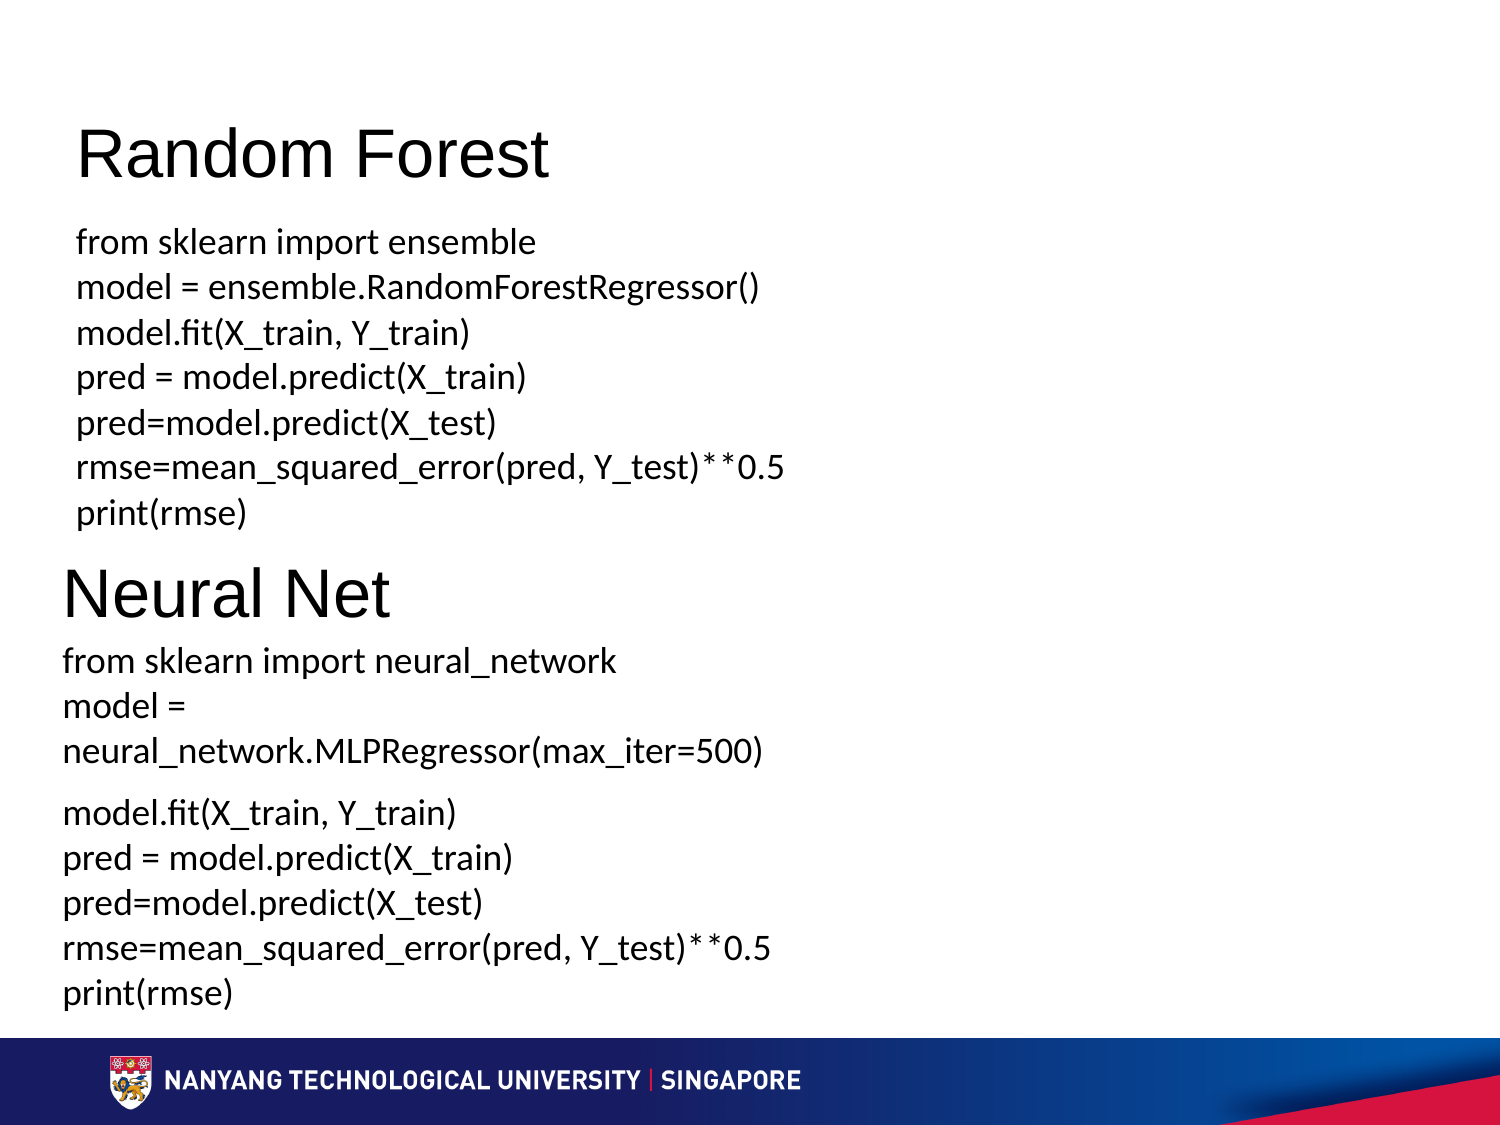

# Random Forest
from sklearn import ensemble
model = ensemble.RandomForestRegressor()
model.fit(X_train, Y_train)
pred = model.predict(X_train)
pred=model.predict(X_test)
rmse=mean_squared_error(pred, Y_test)**0.5
print(rmse)
Neural Net
from sklearn import neural_network
model = neural_network.MLPRegressor(max_iter=500)
model.fit(X_train, Y_train)
pred = model.predict(X_train)
pred=model.predict(X_test)
rmse=mean_squared_error(pred, Y_test)**0.5
print(rmse)